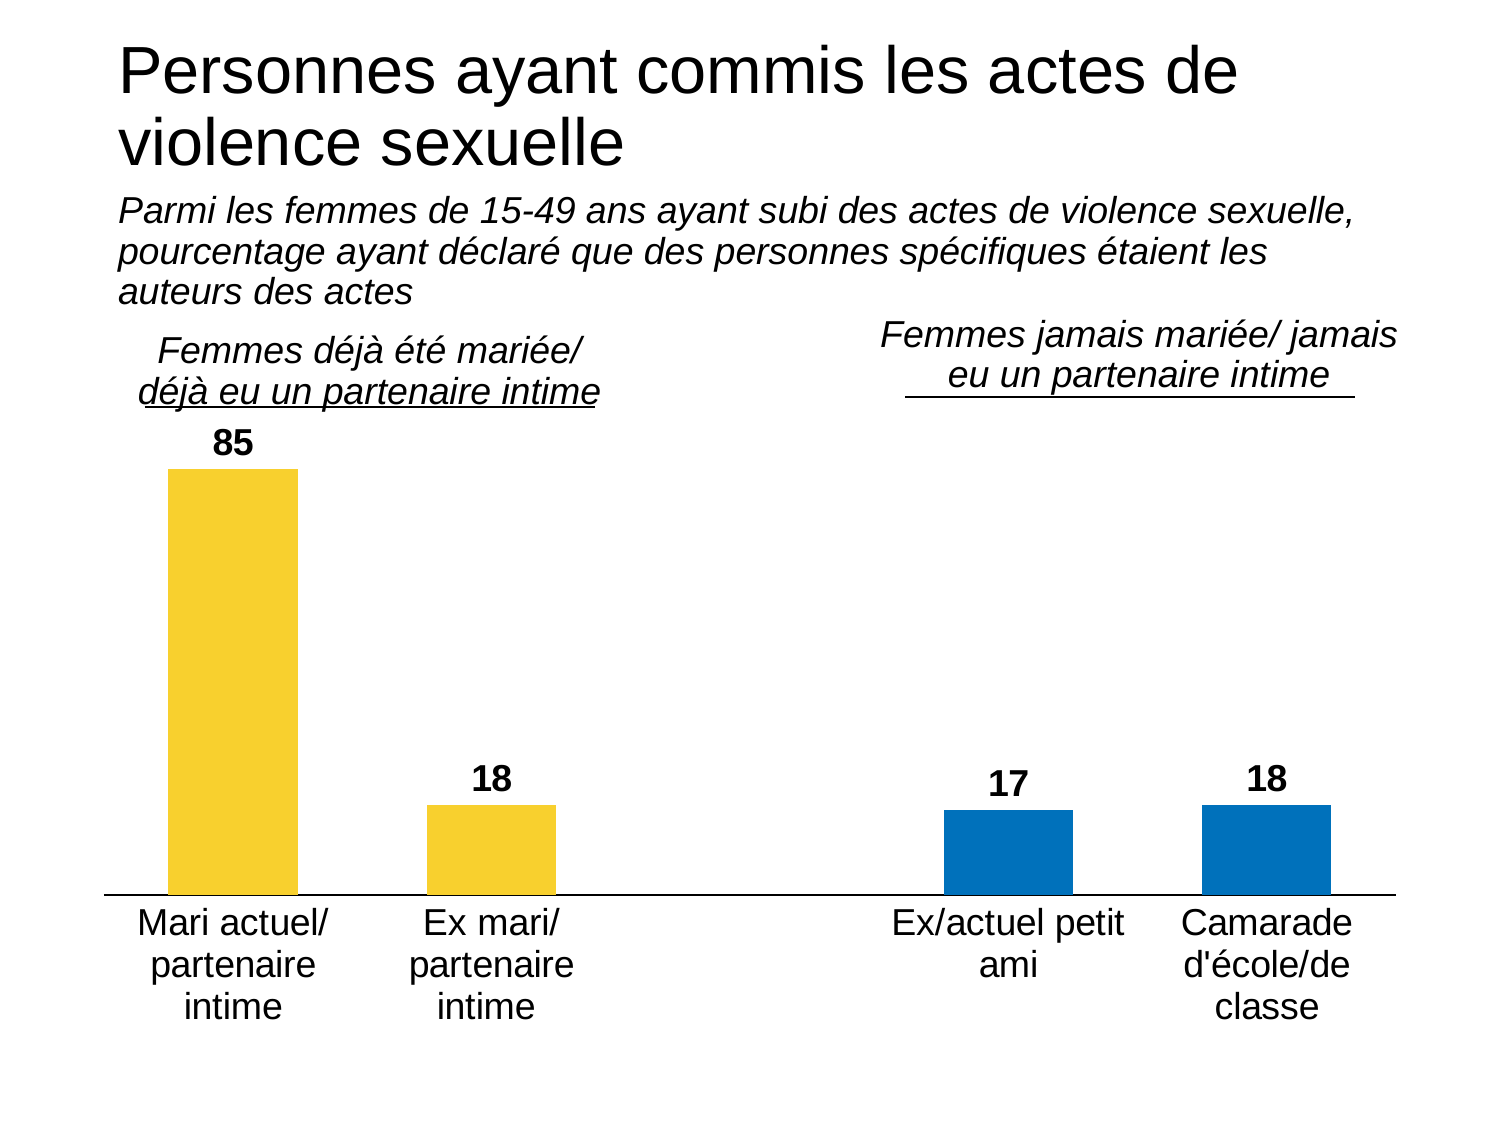

# Personnes ayant commis les actes de violence sexuelle
Parmi les femmes de 15-49 ans ayant subi des actes de violence sexuelle, pourcentage ayant déclaré que des personnes spécifiques étaient les auteurs des actes
Femmes jamais mariée/ jamais eu un partenaire intime
Femmes déjà été mariée/ déjà eu un partenaire intime

### Chart

| Category | Mari actuel/
partenaire intime |
|---|---|
| Mari actuel/
partenaire intime | 85.0 |
| Ex mari/
partenaire intime  | 18.0 |
|  | None |
| Ex/actuel petit ami | 17.0 |
| Camarade d'école/de classe | 18.0 |